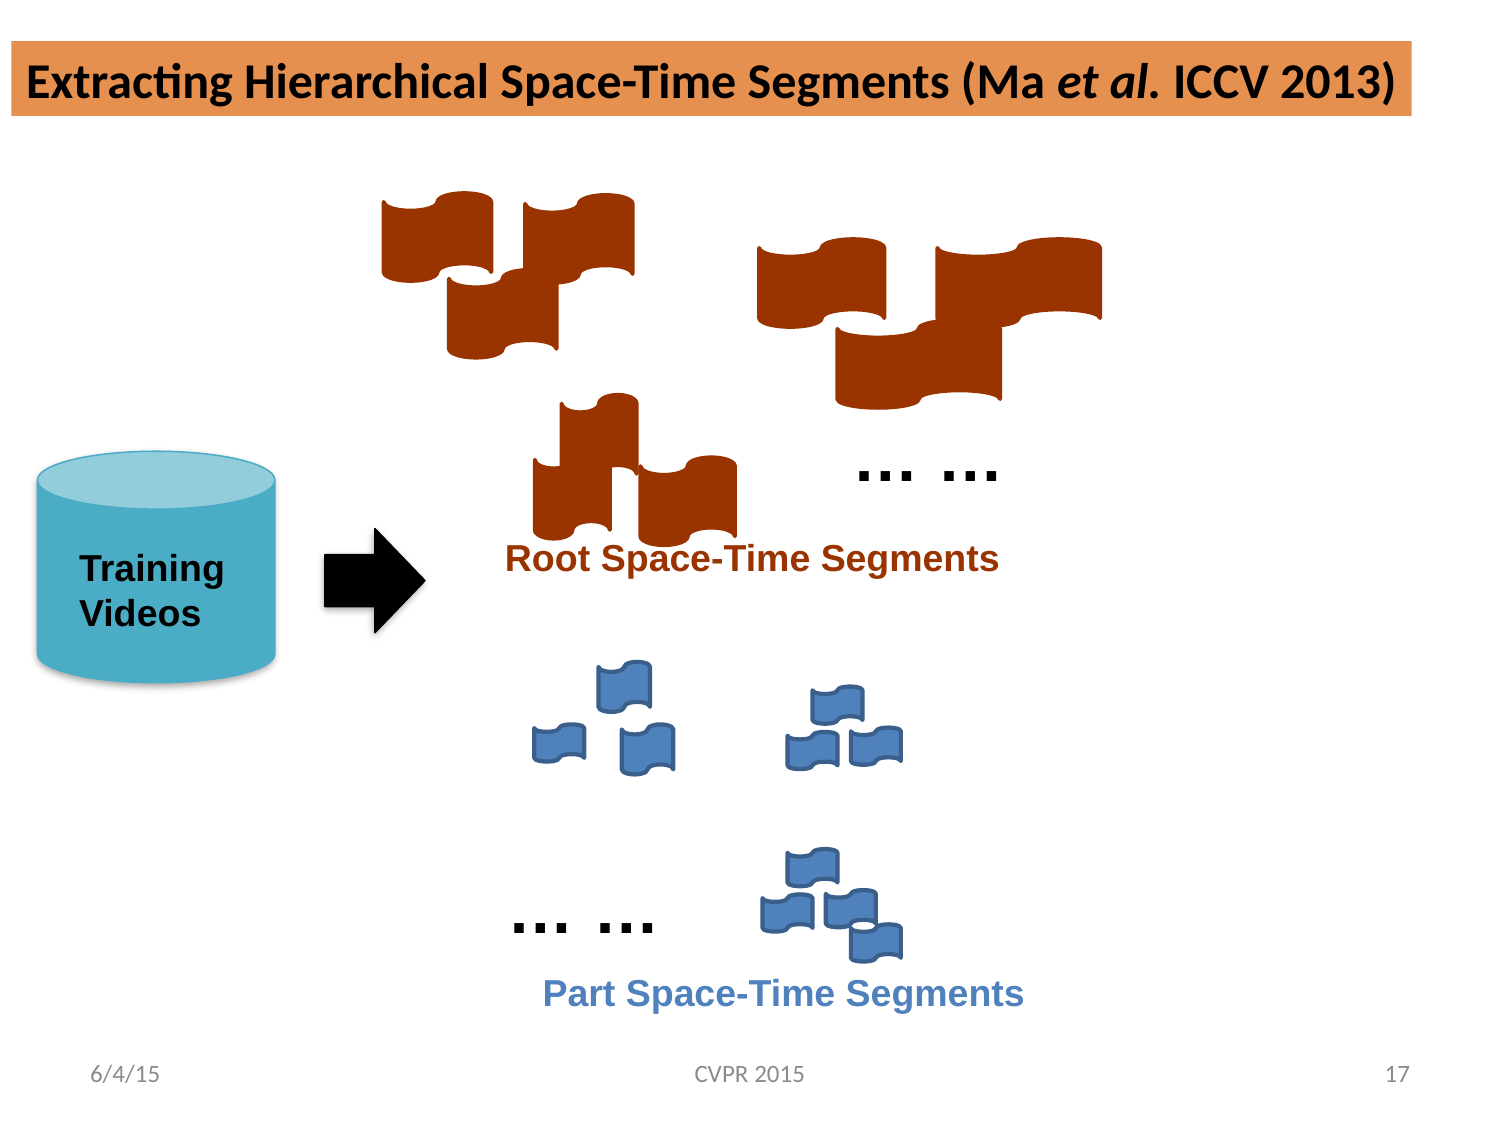

Extracting Hierarchical Space-Time Segments (Ma et al. ICCV 2013)

… …

Root Space-Time Segments

Training
Videos

… …

Part Space-Time Segments
6/4/15
CVPR 2015
17